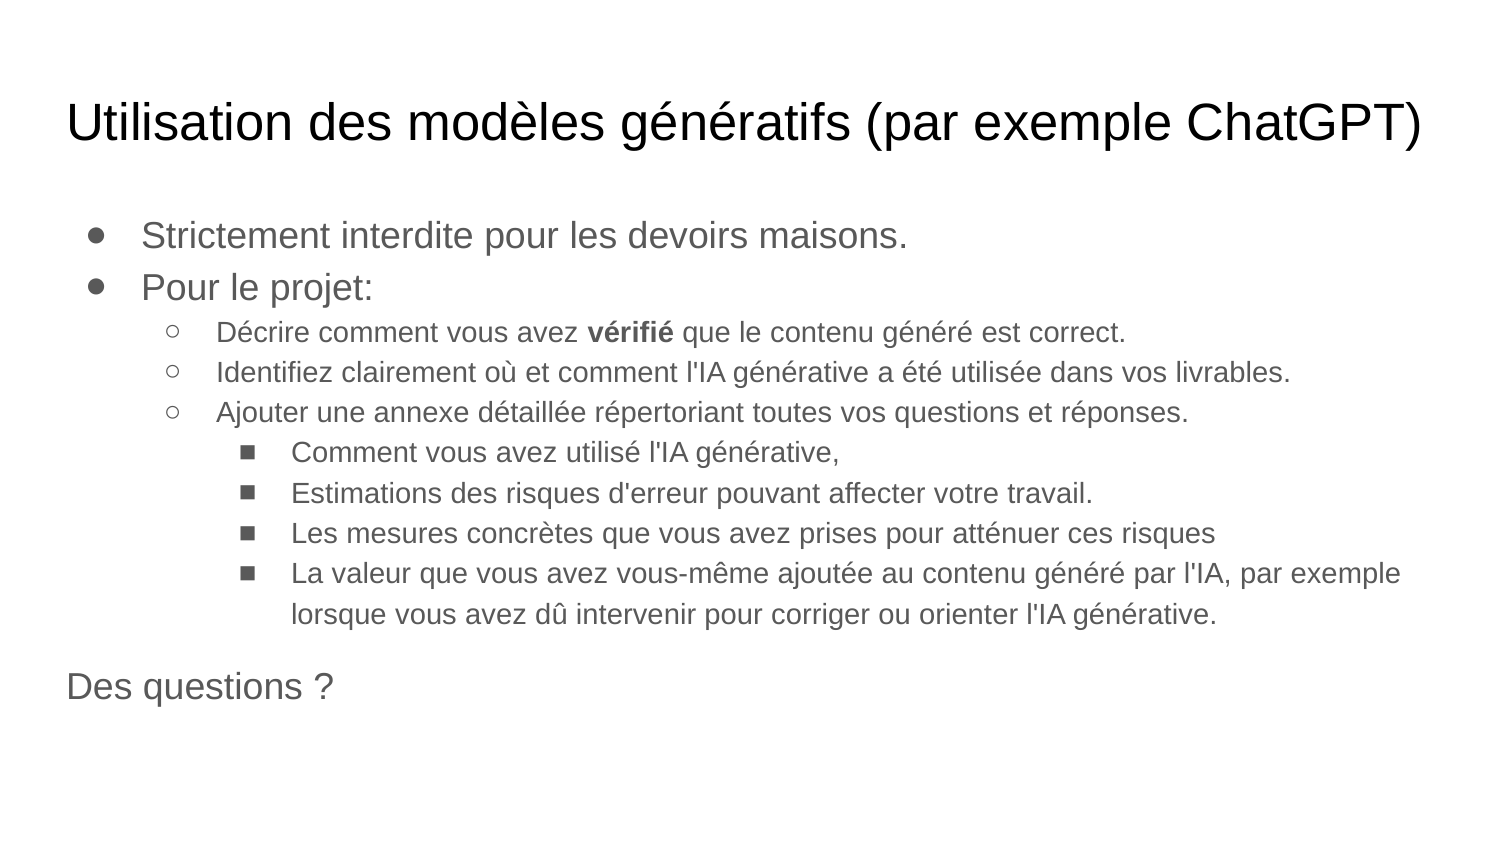

# Utilisation des modèles génératifs (par exemple ChatGPT)

Strictement interdite pour les devoirs maisons.
Pour le projet:
Décrire comment vous avez vérifié que le contenu généré est correct.
Identifiez clairement où et comment l'IA générative a été utilisée dans vos livrables.​
Ajouter une annexe détaillée répertoriant toutes vos questions et réponses.
Comment vous avez utilisé l'IA générative,​
Estimations des risques d'erreur pouvant affecter votre travail.
Les mesures concrètes que vous avez prises pour atténuer ces risques
La valeur que vous avez vous-même ajoutée au contenu généré par l'IA, par exemple lorsque vous avez dû intervenir pour corriger ou orienter l'IA générative.​
Des questions ?​